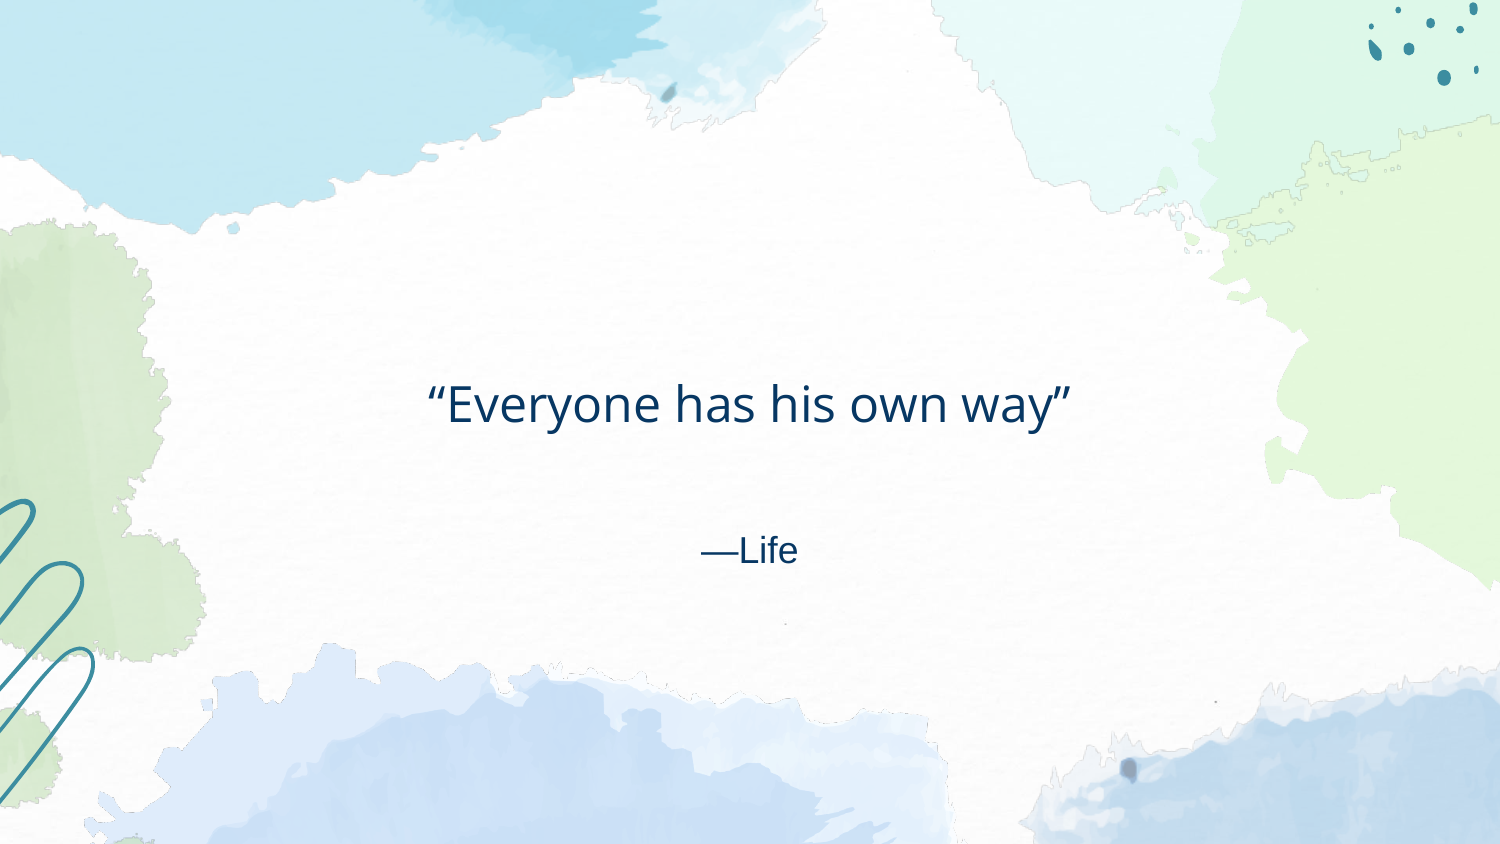

“Everyone has his own way”
# —Life